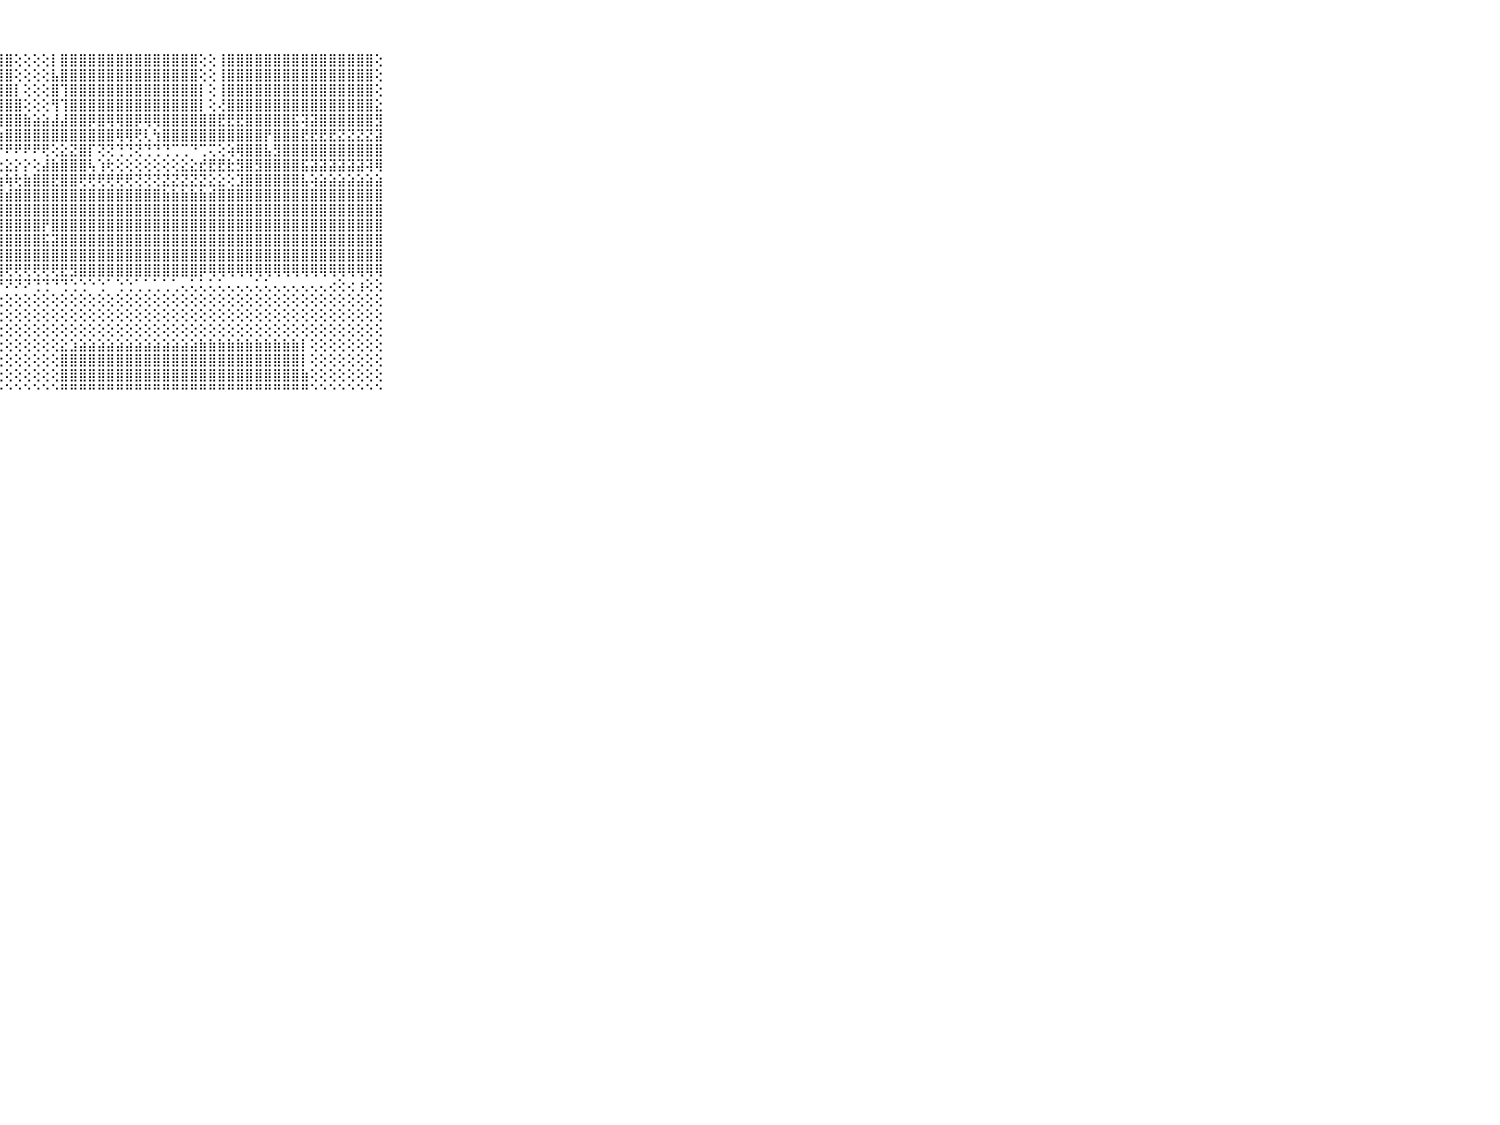

⠀⠀⠀⠀⠀⠀⠀⠀⠀⠀⠀⢕⢕⢕⢕⢹⣿⣿⣿⣿⣿⣿⣿⣿⣿⣿⣿⣿⣿⢕⢕⢕⢕⡇⣿⣿⣿⣿⣿⣿⣿⣿⣿⣿⣿⣿⣿⣿⣿⢕⢕⢸⣿⣿⣿⣿⣿⣿⣿⣿⣿⣿⣿⣿⣿⣿⣿⣿⢕⠀⠀⠀⠀⠀⠀⠀⠀⠀⠀⠀⠀
⠀⠀⠀⠀⠀⠀⠀⠀⠀⠀⠀⢕⢕⢕⢕⢸⣿⣿⣿⣿⣿⣿⣿⣿⣿⣿⣿⣿⣿⢕⢕⢕⢕⣧⣿⣿⣿⣿⣿⣿⣿⣿⣿⣿⣿⣿⣿⣿⣿⢕⢕⢸⣿⣿⣿⣿⣿⣿⣿⣿⣿⣿⣿⣿⣿⣿⣿⣿⢕⠀⠀⠀⠀⠀⠀⠀⠀⠀⠀⠀⠀
⠀⠀⠀⠀⠀⠀⠀⠀⠀⠀⠀⢱⢕⢕⢕⢸⣿⣿⣿⣿⣿⣿⣿⣿⣿⣿⣿⣿⣿⡇⢕⢕⢕⣿⢹⣿⣿⣿⣿⣿⣿⣿⣿⣿⣿⣿⣿⣿⣿⡇⢕⢸⣿⣿⣿⣿⣿⣿⣿⣿⣿⣿⣿⣿⣿⣿⣿⣿⢕⠀⠀⠀⠀⠀⠀⠀⠀⠀⠀⠀⠀
⠀⠀⠀⠀⠀⠀⠀⠀⠀⠀⠀⣸⡇⢕⡇⢜⣿⣿⣿⣿⣿⣿⣿⣿⣿⣿⣿⣿⣿⣿⢕⢕⢕⢻⢹⣿⣿⣿⣿⣿⣿⣿⣿⣿⣿⣿⣿⣿⣿⡇⢕⢜⣿⣿⣿⣿⣿⣿⣿⣿⣿⣿⣿⣿⣿⣿⣿⣿⣕⠀⠀⠀⠀⠀⠀⠀⠀⠀⠀⠀⠀
⠀⠀⠀⠀⠀⠀⠀⠀⠀⠀⠀⣿⣕⣸⣷⣕⣿⣿⣿⣿⣿⣿⣿⣿⣿⣿⣿⣿⣿⣿⣷⣵⣵⣼⣼⣿⣿⡿⣿⢿⢿⣿⡿⢿⢿⣿⣿⣿⣿⣿⣿⣟⣟⣟⣿⣿⣿⣿⣿⣯⢽⣽⣿⣿⣿⣿⣿⣿⣻⠀⠀⠀⠀⠀⠀⠀⠀⠀⠀⠀⠀
⠀⠀⠀⠀⠀⠀⠀⠀⠀⠀⠀⣼⣼⣿⣧⣷⣿⣾⣾⣾⣷⣷⣿⣾⣾⣿⣷⣷⣿⣿⣿⣿⣿⣿⣿⣿⣿⣿⣿⣿⢿⢿⢟⢇⢳⣿⣿⣿⣿⣿⣿⣿⣿⣿⣿⣿⡟⣿⣿⣿⣟⣟⣟⣟⣝⣝⣝⣝⣽⠀⠀⠀⠀⠀⠀⠀⠀⠀⠀⠀⠀
⠀⠀⠀⠀⠀⠀⠀⠀⠀⠀⠀⠿⠿⠿⢿⠿⢿⠿⢿⠟⢟⢟⠟⠟⠟⠟⢟⠟⠟⠟⠟⠟⢟⢕⣕⣝⣿⡏⢝⢝⢙⢙⢝⢙⢙⢙⢉⢉⠙⢉⢍⢕⢵⢿⣿⣿⣧⣻⣿⣿⣿⣿⣿⣿⣿⣿⣿⣿⣿⠀⠀⠀⠀⠀⠀⠀⠀⠀⠀⠀⠀
⠀⠀⠀⠀⠀⠀⠀⠀⠀⠀⠀⢀⣴⣷⣾⣿⣧⣷⣵⣵⣵⣵⣵⣵⣵⣵⣕⣕⣕⡕⡕⢕⣼⣷⣿⣿⣿⢧⢱⢗⢕⢕⢕⢕⢕⢕⢕⣕⣕⣞⣟⣟⣗⣻⣿⣻⣿⣿⣿⣿⣯⣽⣽⣽⣽⣽⣽⢽⢿⠀⠀⠀⠀⠀⠀⠀⠀⠀⠀⠀⠀
⠀⠀⠀⠀⠀⠀⠀⠀⠀⠀⠀⢼⣿⣿⣿⣿⣿⣿⣿⣿⣷⢷⢷⢷⢷⢷⢷⢷⢷⢗⣷⣿⣿⣟⣿⣿⢟⢟⢟⢟⢟⢟⢝⢝⢝⣝⣝⣝⣝⣝⣕⣕⢕⣹⣿⣿⣿⣿⣿⣿⣧⢵⣵⣵⣵⣵⣵⣵⣵⠀⠀⠀⠀⠀⠀⠀⠀⠀⠀⠀⠀
⠀⠀⠀⠀⠀⠀⠀⠀⠀⠀⠀⣾⣿⣿⣿⣿⣿⣿⣿⣿⣿⣷⣷⣗⣷⣷⣷⣺⣾⣿⣿⣿⣿⣿⣿⣿⣿⣿⣿⣿⣿⣿⣿⣿⣿⣷⣷⣷⣷⣷⣾⣿⣿⣿⣿⣿⣿⣿⣿⣿⣿⣿⣿⣿⣿⣿⣿⣿⣿⠀⠀⠀⠀⠀⠀⠀⠀⠀⠀⠀⠀
⠀⠀⠀⠀⠀⠀⠀⠀⠀⠀⠀⣿⣿⣿⣿⣿⣿⣿⣿⣿⣿⣿⣿⣿⣿⣿⣿⢹⣿⣿⣿⣿⣿⣿⣿⣿⣿⣿⣿⣿⣿⣿⣿⣿⣿⣿⣿⣿⣿⣿⣿⣿⣿⣿⣿⣿⣿⣿⣿⣿⣿⣿⣿⣿⣿⣿⣿⣿⣿⠀⠀⠀⠀⠀⠀⠀⠀⠀⠀⠀⠀
⠀⠀⠀⠀⠀⠀⠀⠀⠀⠀⠀⣿⣿⣿⣿⣿⣿⣿⣿⣿⣿⣿⣿⣿⣿⣿⣿⣸⣿⣿⣿⣿⡟⣿⣿⣿⣿⣿⣿⣿⣿⣿⣿⣿⣿⣿⣿⣿⣿⣿⣿⣿⣿⣿⣿⣿⣿⣿⣿⣿⣿⣿⣿⣿⣿⣿⣿⣿⣿⠀⠀⠀⠀⠀⠀⠀⠀⠀⠀⠀⠀
⠀⠀⠀⠀⠀⠀⠀⠀⠀⠀⠀⣿⣿⣿⣿⣿⣿⣿⣿⣿⣿⣿⣿⣿⣿⣿⣿⣸⣿⣿⣿⣿⣯⣽⣿⣿⣿⣿⣿⣿⣿⣿⣿⣿⣿⣿⣿⣿⣿⣿⣿⣿⣿⣿⣿⣿⣿⣿⣿⣿⣿⣿⣿⣿⣿⣿⣿⣿⣿⠀⠀⠀⠀⠀⠀⠀⠀⠀⠀⠀⠀
⠀⠀⠀⠀⠀⠀⠀⠀⠀⠀⠀⣿⣿⣿⣿⣿⣿⣿⣿⣿⣿⣿⣿⣿⣿⣿⣿⣿⣿⣿⣿⣿⣿⣿⣿⣿⣿⣿⣿⣿⣿⣿⣿⣿⣿⣿⣿⣿⣿⣿⣿⣿⣿⣿⣿⣿⣿⣿⣿⣿⣿⣿⣿⣿⣿⣿⣿⣿⣿⠀⠀⠀⠀⠀⠀⠀⠀⠀⠀⠀⠀
⠀⠀⠀⠀⠀⠀⠀⠀⠀⠀⠀⣿⣿⣿⣿⣿⣿⣿⣿⣿⣿⣿⣿⣿⡿⢿⢿⢿⢟⢟⢟⢟⢟⢟⣟⣻⣿⣿⣿⣿⣿⣿⣿⣿⣿⣿⣿⣿⣿⡿⢿⢿⢿⢿⢿⢿⢿⢿⢿⢿⢿⢿⢿⢿⢿⢿⢿⢿⢿⠀⠀⠀⠀⠀⠀⠀⠀⠀⠀⠀⠀
⠀⠀⠀⠀⠀⠀⠀⠀⠀⠀⠀⠟⠟⠟⢟⢟⢟⣟⣟⣟⣟⡛⢋⢝⠝⠝⠝⠝⠝⠝⠝⢙⢙⠙⢙⢑⢑⠑⢑⠁⢑⢑⢁⢁⢁⢁⢁⢄⢅⢅⢅⢅⢄⢄⢄⢅⢅⢄⢄⢄⢄⢄⢄⢔⢕⢔⢰⢕⢕⠀⠀⠀⠀⠀⠀⠀⠀⠀⠀⠀⠀
⠀⠀⠀⠀⠀⠀⠀⠀⠀⠀⠀⠀⢔⢔⢔⢔⢔⢔⢔⢕⢕⢜⢕⢕⢕⢕⢕⢕⢕⢕⢕⢕⢕⢕⢕⢕⢕⢕⢕⢕⢕⢕⢕⢕⢕⢕⢕⢕⢕⢕⢕⢕⢕⢕⢕⢕⢕⢕⢕⢕⢕⢕⢕⢕⢕⢕⢕⢕⢕⠀⠀⠀⠀⠀⠀⠀⠀⠀⠀⠀⠀
⠀⠀⠀⠀⠀⠀⠀⠀⠀⠀⠀⠀⢕⢕⢕⢕⢕⢕⢕⢕⢕⢕⢕⢕⢕⢕⢕⢕⢕⢕⢕⢕⢕⢕⢕⢕⢕⢕⢕⢕⢕⢕⢕⢕⢕⢕⢕⢕⢕⢕⢕⢕⢕⢕⢕⢕⢕⢕⢕⢕⢕⢕⢕⢕⢕⢕⢕⢕⢕⠀⠀⠀⠀⠀⠀⠀⠀⠀⠀⠀⠀
⠀⠀⠀⠀⠀⠀⠀⠀⠀⠀⠀⢕⢕⢕⢕⢕⢕⢕⢕⢕⢕⢕⢕⢕⢕⢕⢕⢕⢕⢕⢕⢕⢕⢕⢕⢕⢕⢕⢕⢕⢕⢕⢕⢕⢕⢕⢕⢕⢕⢕⢕⢕⢕⢕⢕⢕⢕⢕⢕⢕⢕⢕⢕⢕⢕⢕⢕⢕⢕⠀⠀⠀⠀⠀⠀⠀⠀⠀⠀⠀⠀
⠀⠀⠀⠀⠀⠀⠀⠀⠀⠀⠀⢕⢕⢕⢕⢕⢕⣕⣕⣗⣇⢕⢕⢕⢕⢕⢕⢕⢕⢕⢕⢕⢕⢕⣕⣱⣵⣵⣵⣵⣵⣵⣵⣵⣵⣵⣵⣵⣵⣷⣷⣷⣷⣷⣷⣷⣷⣷⣷⣷⡇⢕⢕⢕⢕⢕⢕⢕⢕⠀⠀⠀⠀⠀⠀⠀⠀⠀⠀⠀⠀
⠀⠀⠀⠀⠀⠀⠀⠀⠀⠀⠀⣿⣿⣿⣿⣿⣿⣿⣿⣿⣿⢇⢕⢕⢕⢕⢕⢕⢕⢕⢕⢕⢕⢕⣿⣿⣿⣿⣿⣿⣿⣿⣿⣿⣿⣿⣿⣿⣿⣿⣿⣿⣿⣿⣿⣿⣿⣿⣿⣿⡇⢕⢕⢕⢕⢕⢕⢕⢕⠀⠀⠀⠀⠀⠀⠀⠀⠀⠀⠀⠀
⠀⠀⠀⠀⠀⠀⠀⠀⠀⠀⠀⣿⣿⣿⣿⣿⣿⣿⣿⣿⣿⡇⢕⢕⢕⢕⢕⢕⢕⢕⢕⢕⢕⢕⣿⣿⣿⣿⣿⣿⣿⣿⣿⣿⣿⣿⣿⣿⣿⣿⣿⣿⣿⣿⣿⣿⣿⣿⣿⣿⣷⢕⢕⢕⢕⢕⢕⢕⢕⠀⠀⠀⠀⠀⠀⠀⠀⠀⠀⠀⠀
⠀⠀⠀⠀⠀⠀⠀⠀⠀⠀⠀⠛⠛⠛⠛⠛⠛⠛⠛⠛⠛⠃⠑⠑⠑⠑⠑⠑⠑⠑⠑⠑⠑⠑⠛⠛⠛⠛⠛⠛⠛⠛⠛⠛⠛⠛⠛⠛⠛⠛⠛⠛⠛⠛⠛⠛⠛⠛⠛⠛⠛⠑⠑⠑⠑⠑⠑⠑⠑⠀⠀⠀⠀⠀⠀⠀⠀⠀⠀⠀⠀